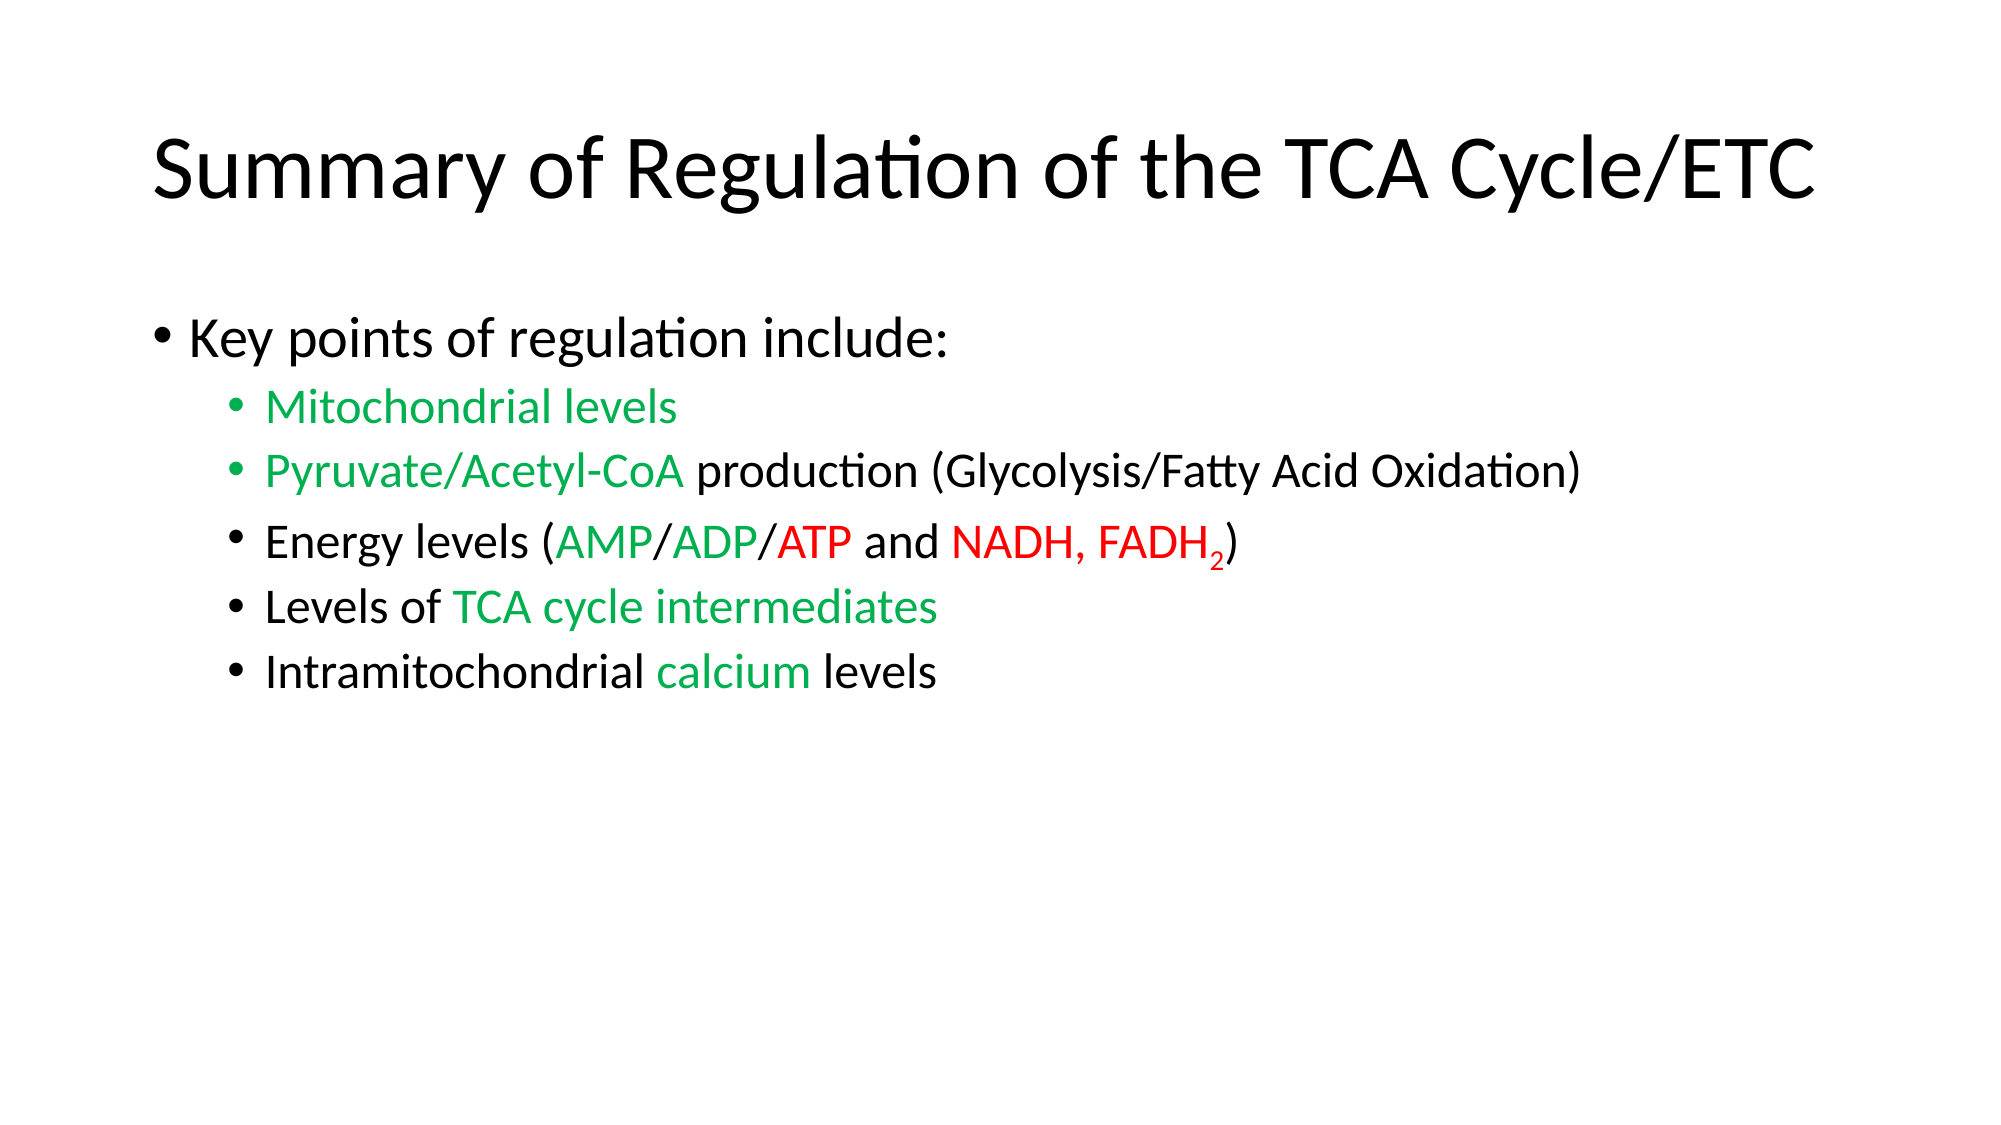

# Summary of Regulation of the TCA Cycle/ETC
Key points of regulation include:
Mitochondrial levels
Pyruvate/Acetyl-CoA production (Glycolysis/Fatty Acid Oxidation)
Energy levels (AMP/ADP/ATP and NADH, FADH2)
Levels of TCA cycle intermediates
Intramitochondrial calcium levels